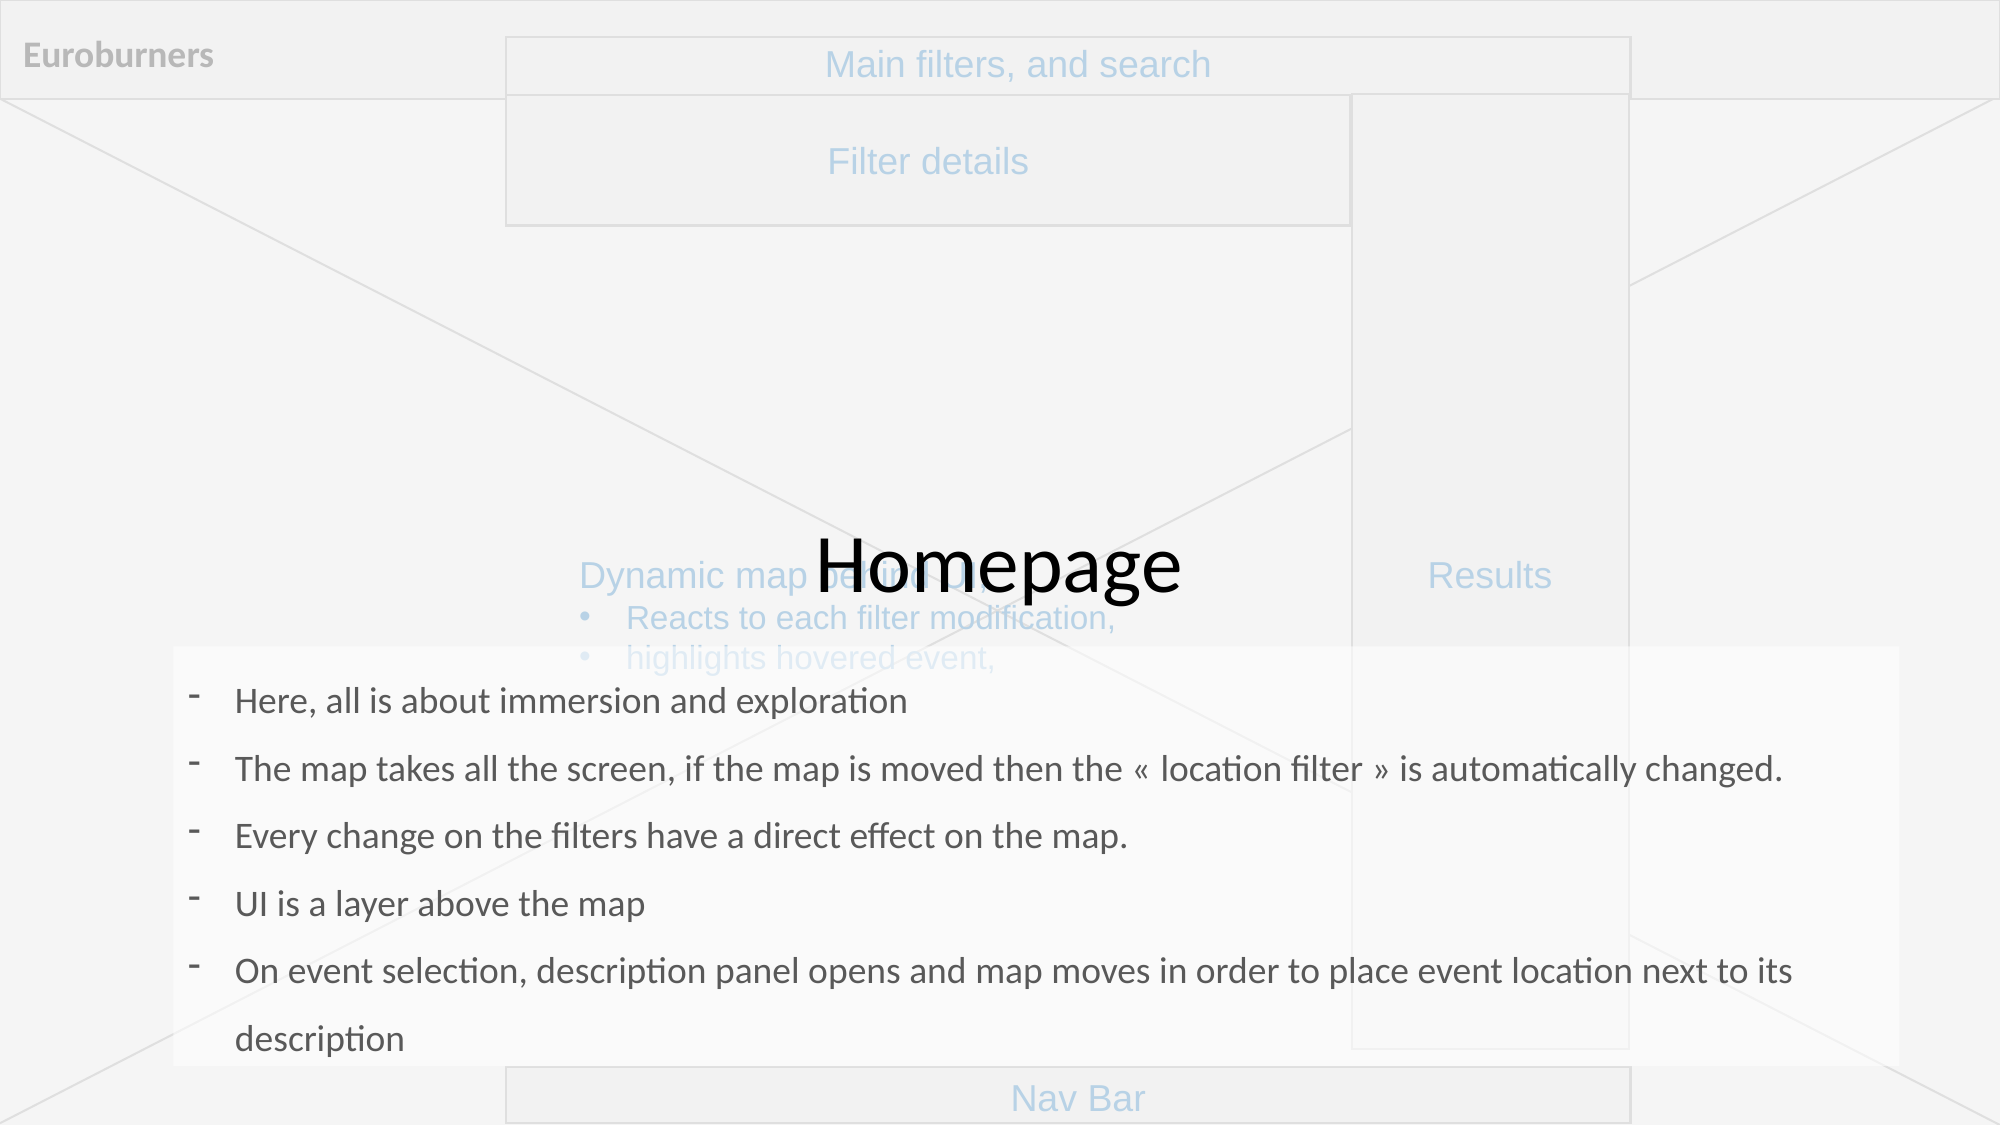

Homepage

Euroburners
Main filters, and search

Filter details
Dynamic map behind UI,
Reacts to each filter modification,
highlights hovered event,
Results
Here, all is about immersion and exploration
The map takes all the screen, if the map is moved then the « location filter » is automatically changed.
Every change on the filters have a direct effect on the map.
UI is a layer above the map
On event selection, description panel opens and map moves in order to place event location next to its description

Nav Bar